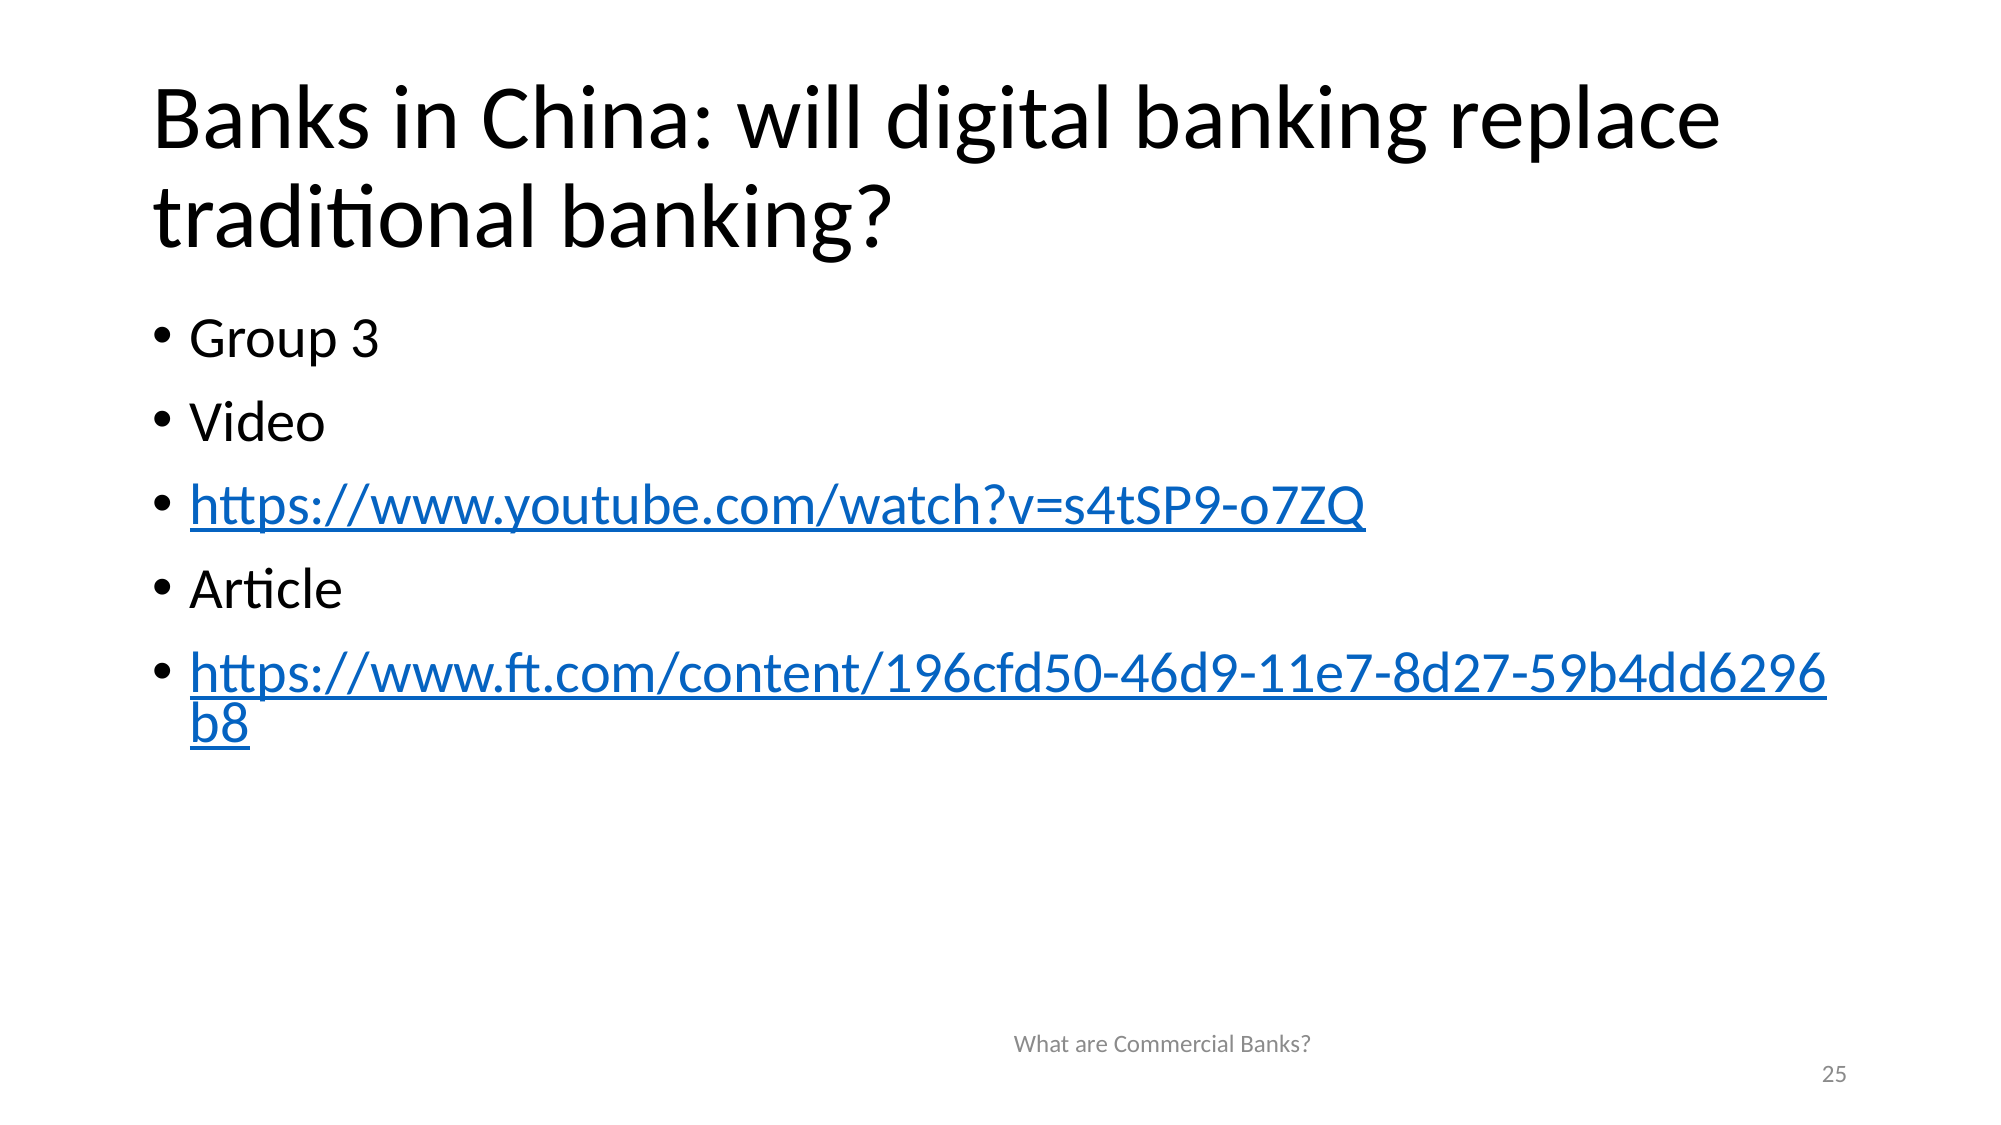

# Banks in China: will digital banking replace traditional banking?
Group 3
Video
https://www.youtube.com/watch?v=s4tSP9-o7ZQ
Article
https://www.ft.com/content/196cfd50-46d9-11e7-8d27-59b4dd6296b8

What are Commercial Banks?
25